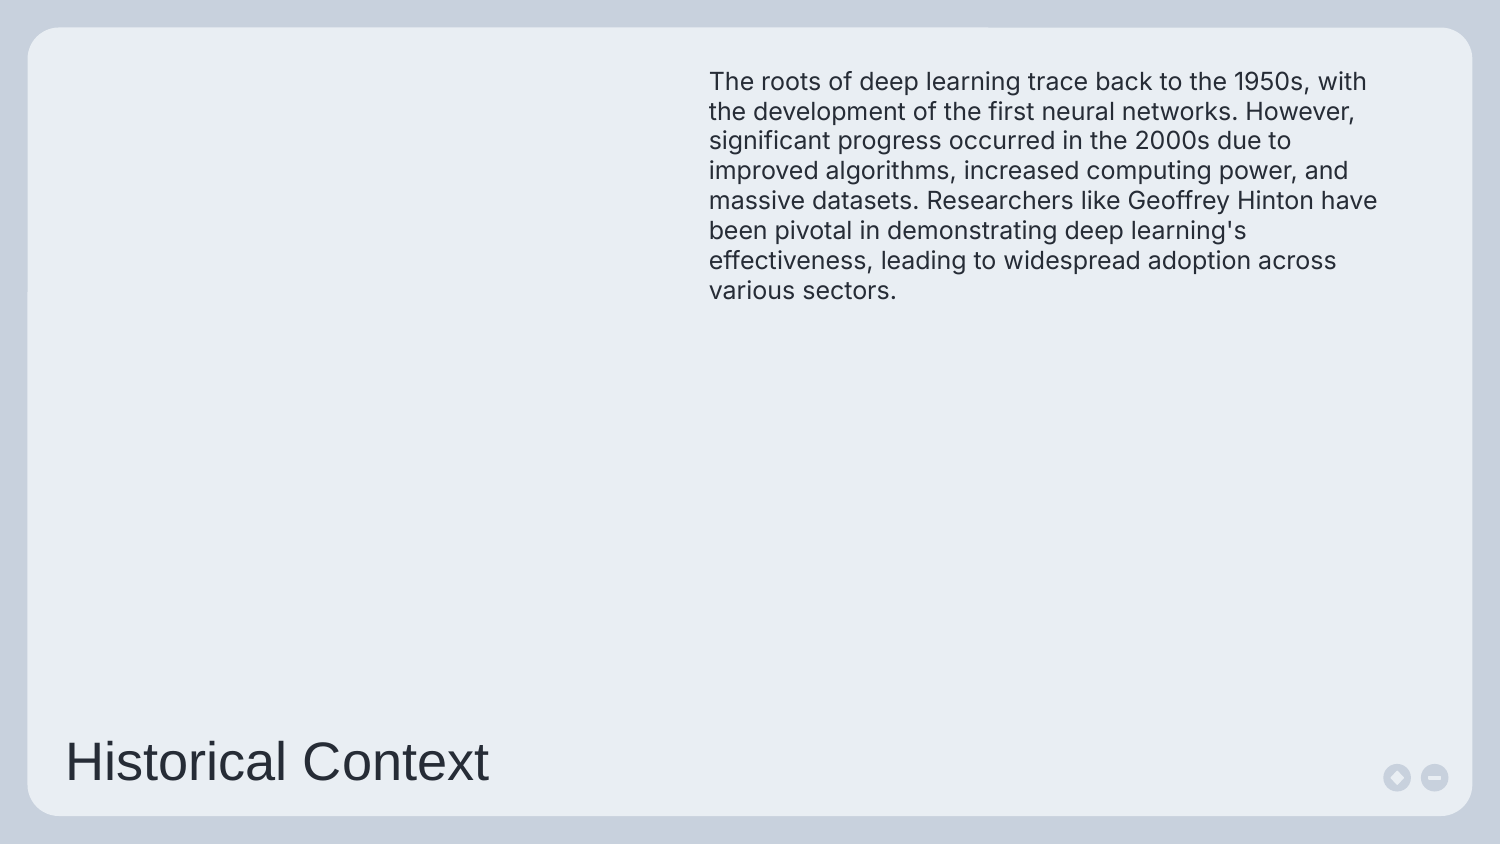

The roots of deep learning trace back to the 1950s, with the development of the first neural networks. However, significant progress occurred in the 2000s due to improved algorithms, increased computing power, and massive datasets. Researchers like Geoffrey Hinton have been pivotal in demonstrating deep learning's effectiveness, leading to widespread adoption across various sectors.
# Historical Context